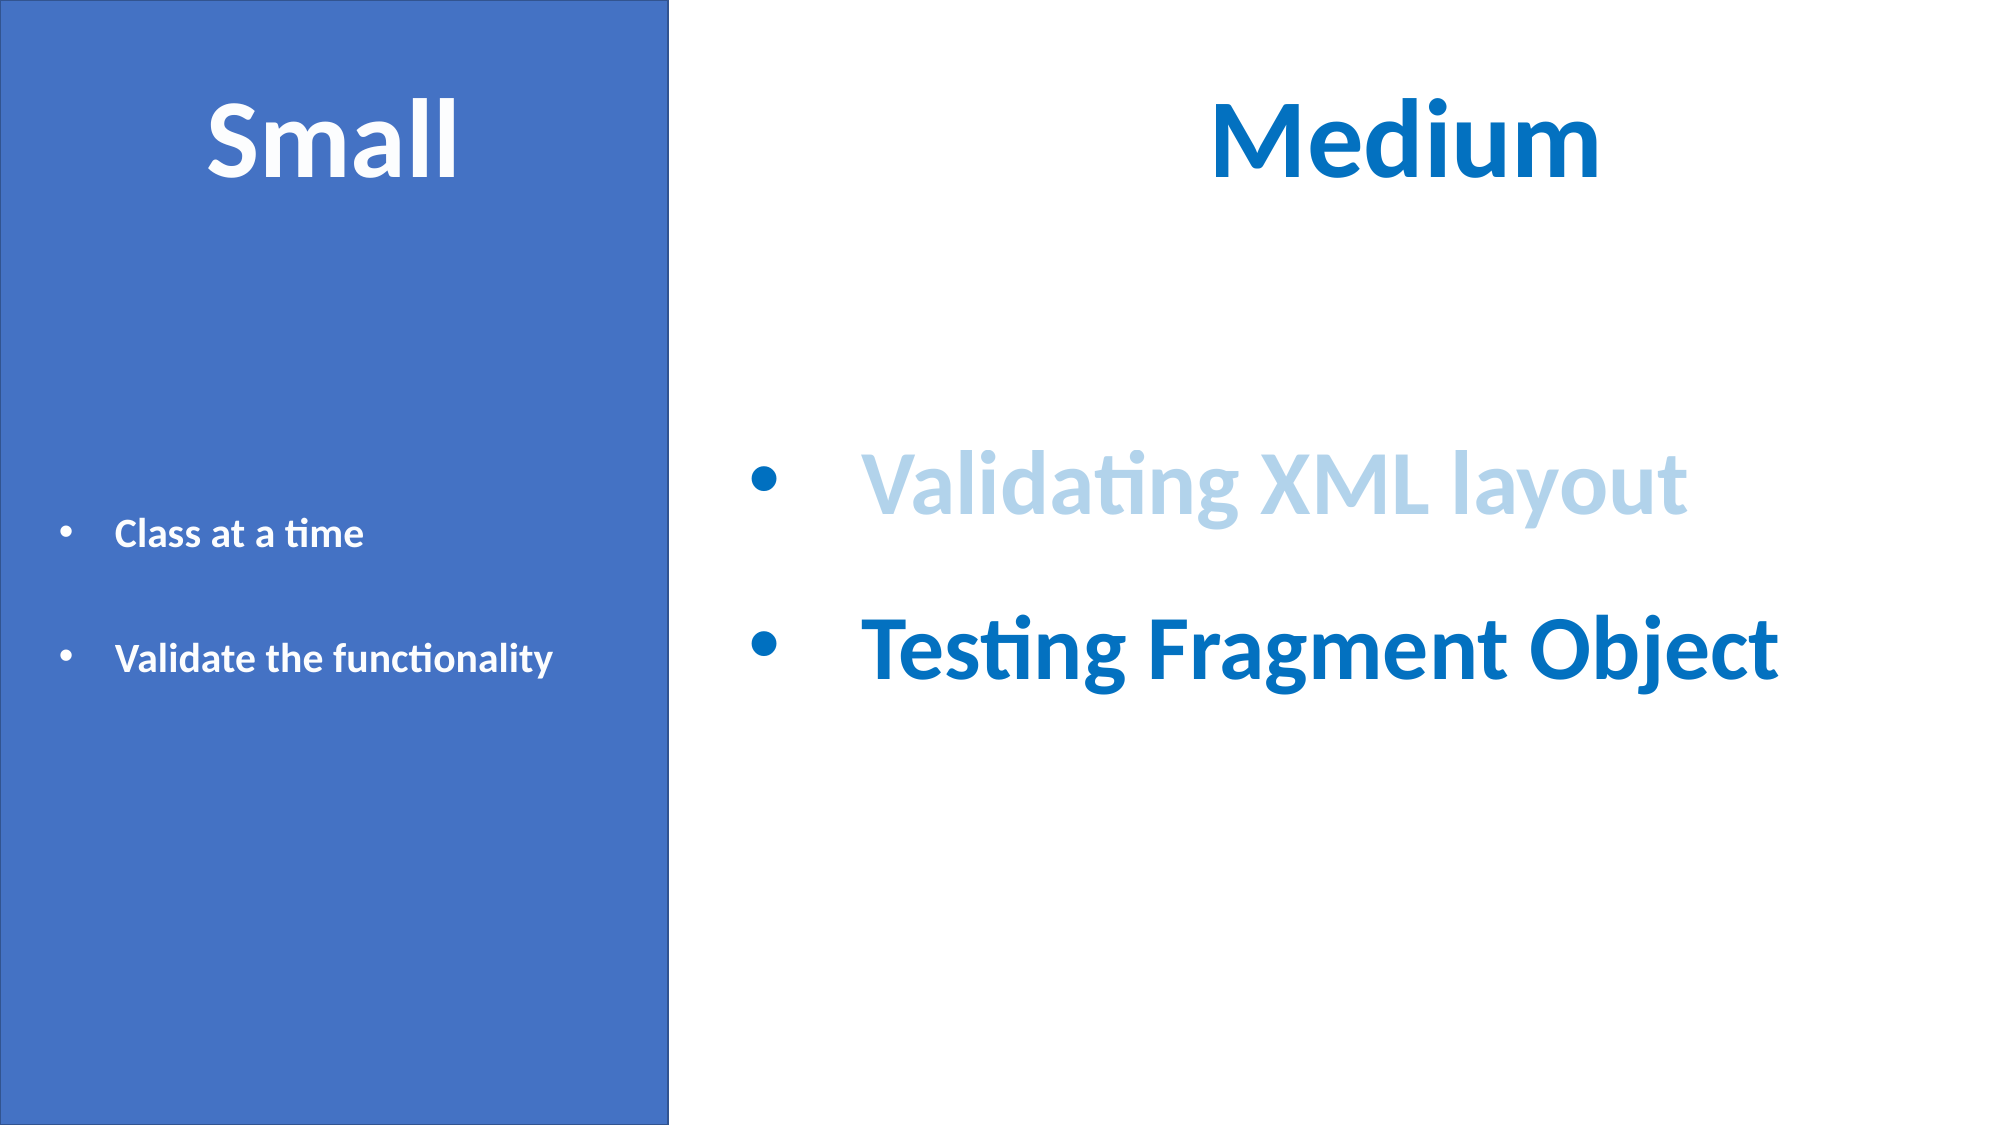

Small
Medium
Validating XML layout
Testing Fragment Object
Class at a time

Validate the functionality